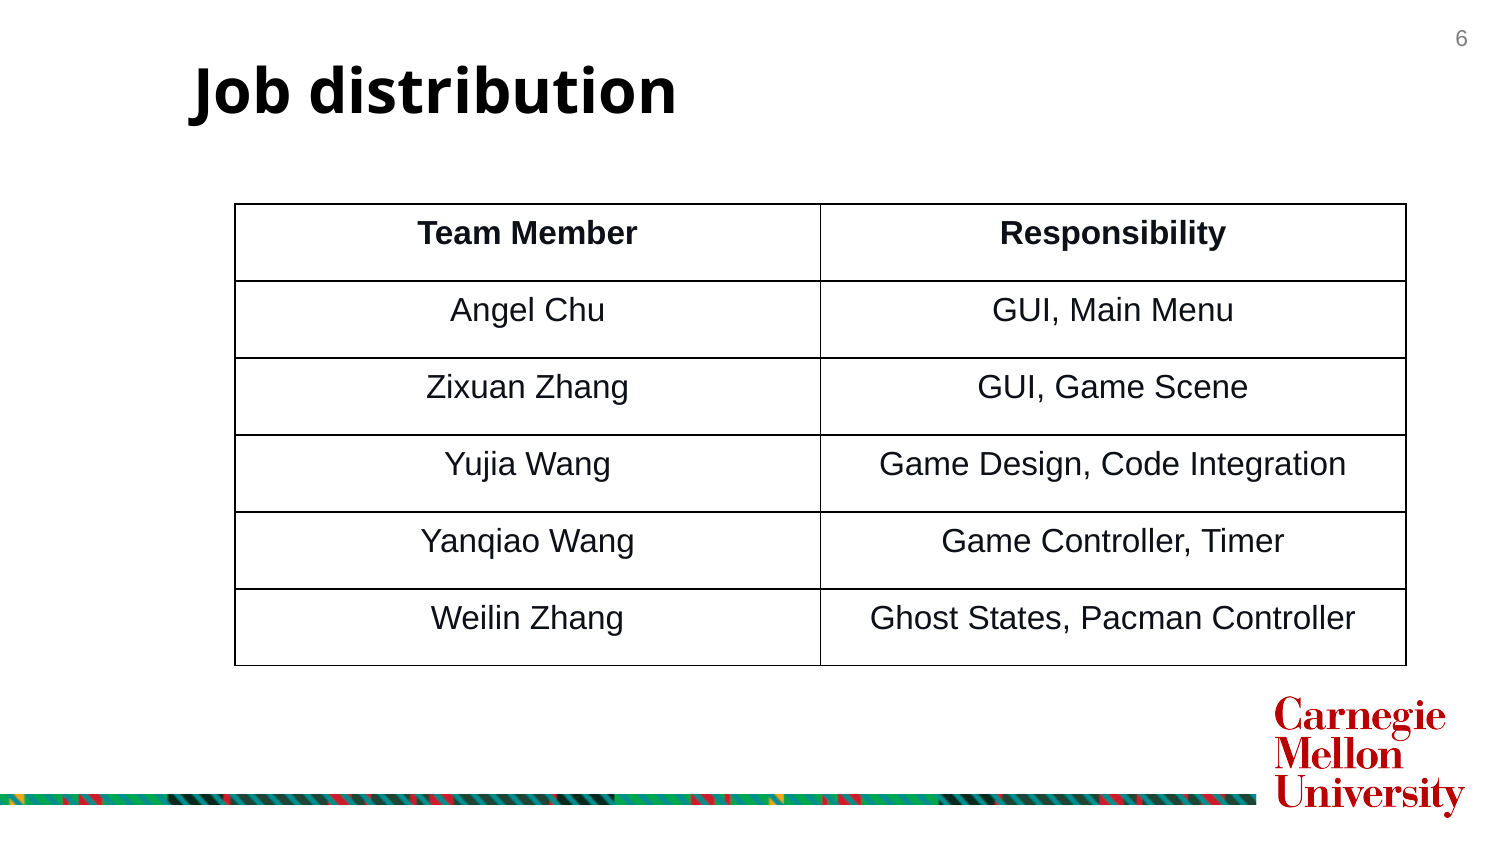

Job distribution

| Team Member | Responsibility |
| --- | --- |
| Angel Chu | GUI, Main Menu |
| Zixuan Zhang | GUI, Game Scene |
| Yujia Wang | Game Design, Code Integration |
| Yanqiao Wang | Game Controller, Timer |
| Weilin Zhang | Ghost States, Pacman Controller |